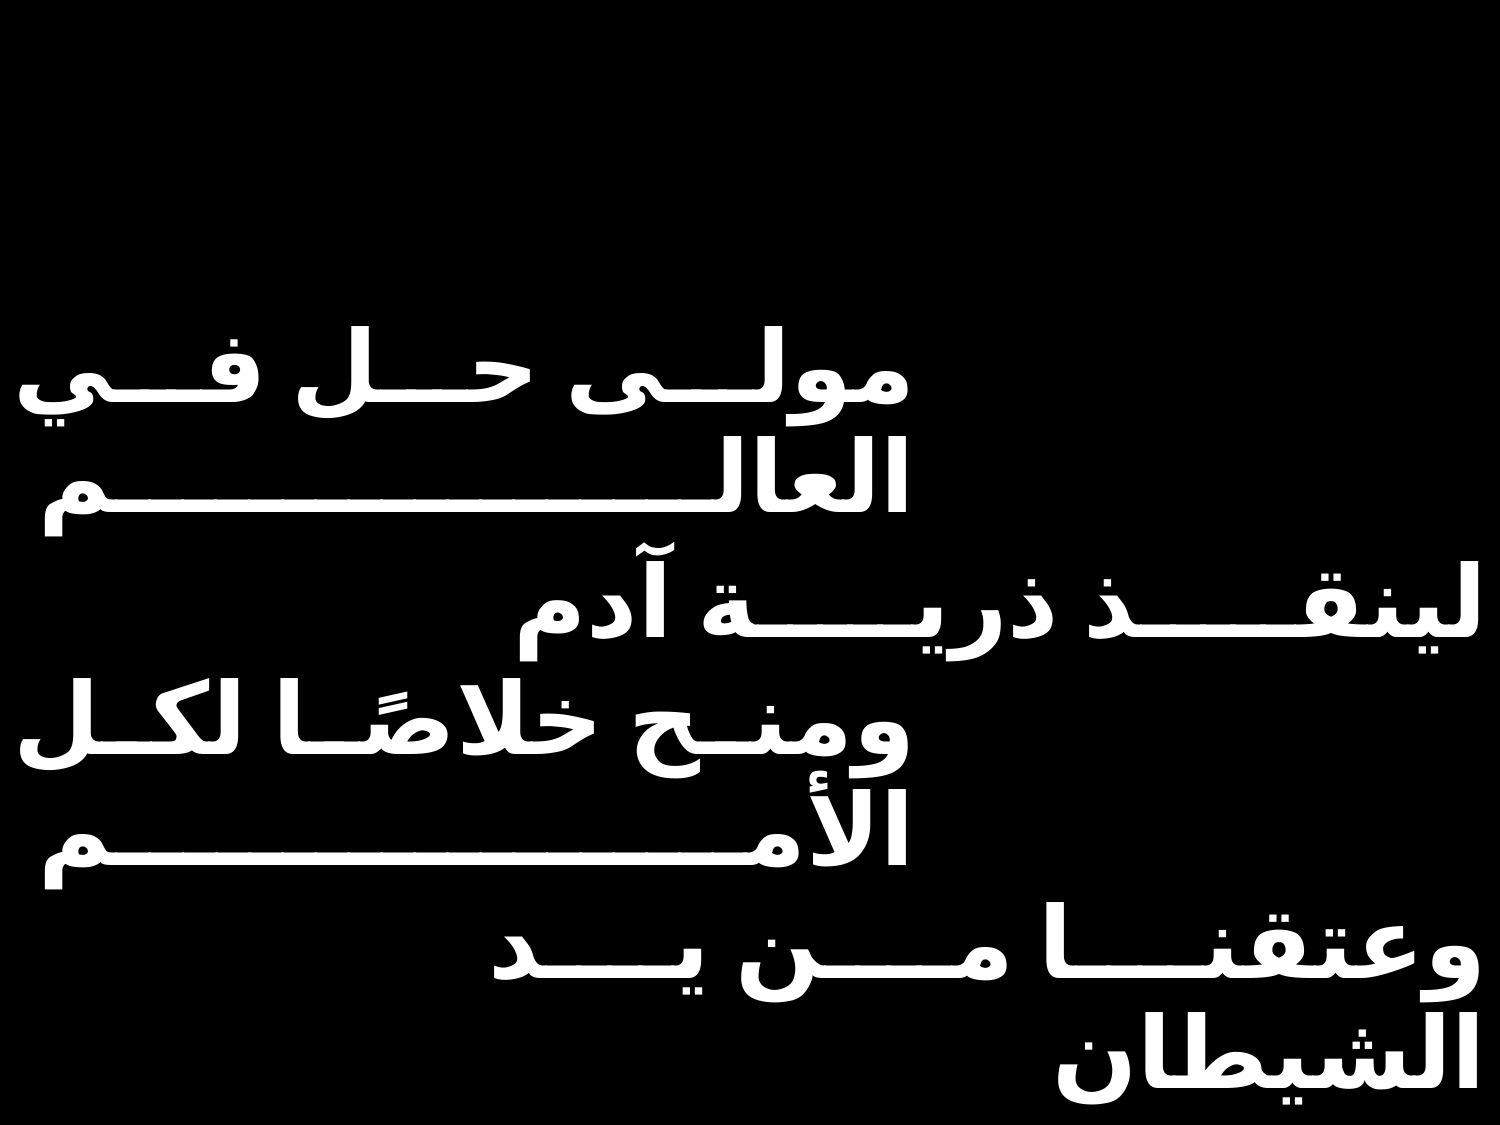

| مولى حل في العالم |  |  |
| --- | --- | --- |
|  | لينقذ ذرية آدم |  |
| ومنح خلاصًا لكل الأمم |  |  |
|  | وعتقنا من يد الشيطان |  |